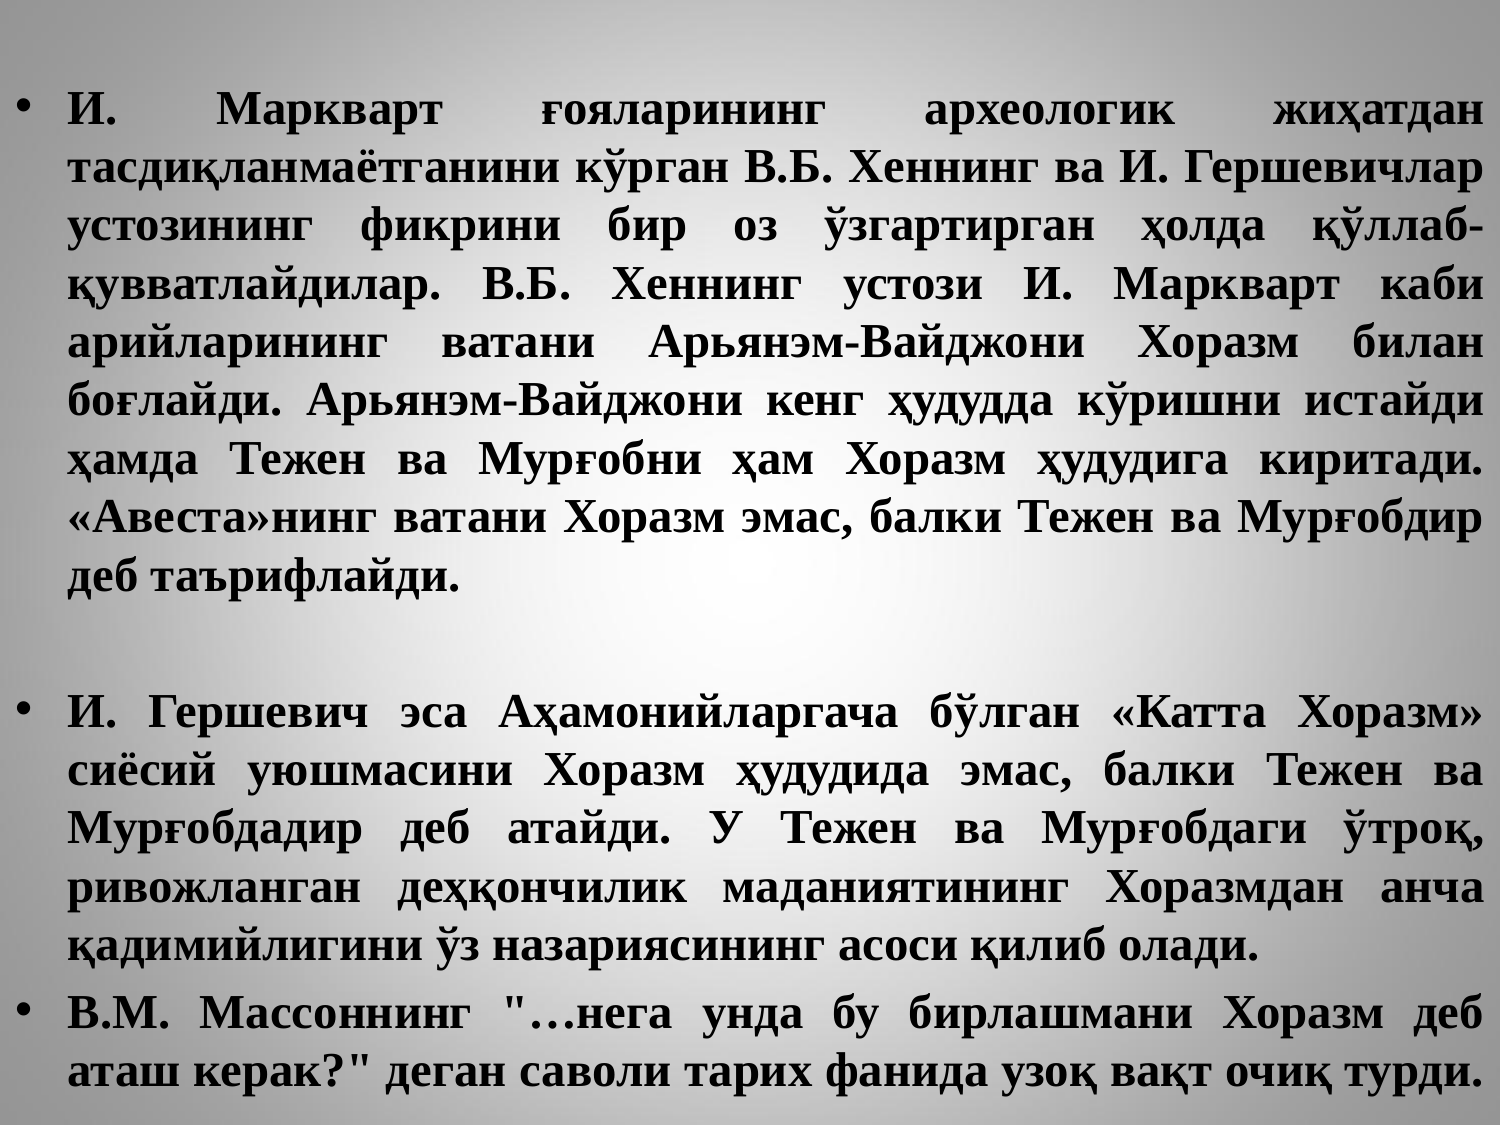

И. Маркварт ғояларининг археологик жиҳатдан тасдиқланмаётганини кўрган В.Б. Хеннинг ва И. Гершевичлар устозининг фикрини бир оз ўзгартирган ҳолда қўллаб-қувватлайдилар. В.Б. Хеннинг устози И. Маркварт каби арийларининг ватани Арьянэм-Вайджони Хоразм билан боғлайди. Арьянэм-Вайджони кенг ҳудудда кўришни истайди ҳамда Тежен ва Мурғобни ҳам Хоразм ҳудудига киритади. «Авеста»нинг ватани Хоразм эмас, балки Тежен ва Мурғобдир деб таърифлайди.

И. Гершевич эса Аҳамонийларгача бўлган «Катта Хоразм» сиёсий уюшмасини Хоразм ҳудудида эмас, балки Тежен ва Мурғобдадир деб атайди. У Тежен ва Мурғобдаги ўтроқ, ривожланган деҳқончилик маданиятининг Хоразмдан анча қадимийлигини ўз назариясининг асоси қилиб олади.
В.М. Массоннинг "…нега унда бу бирлашмани Хоразм деб аташ керак?" деган саволи тарих фанида узоқ вақт очиқ турди.